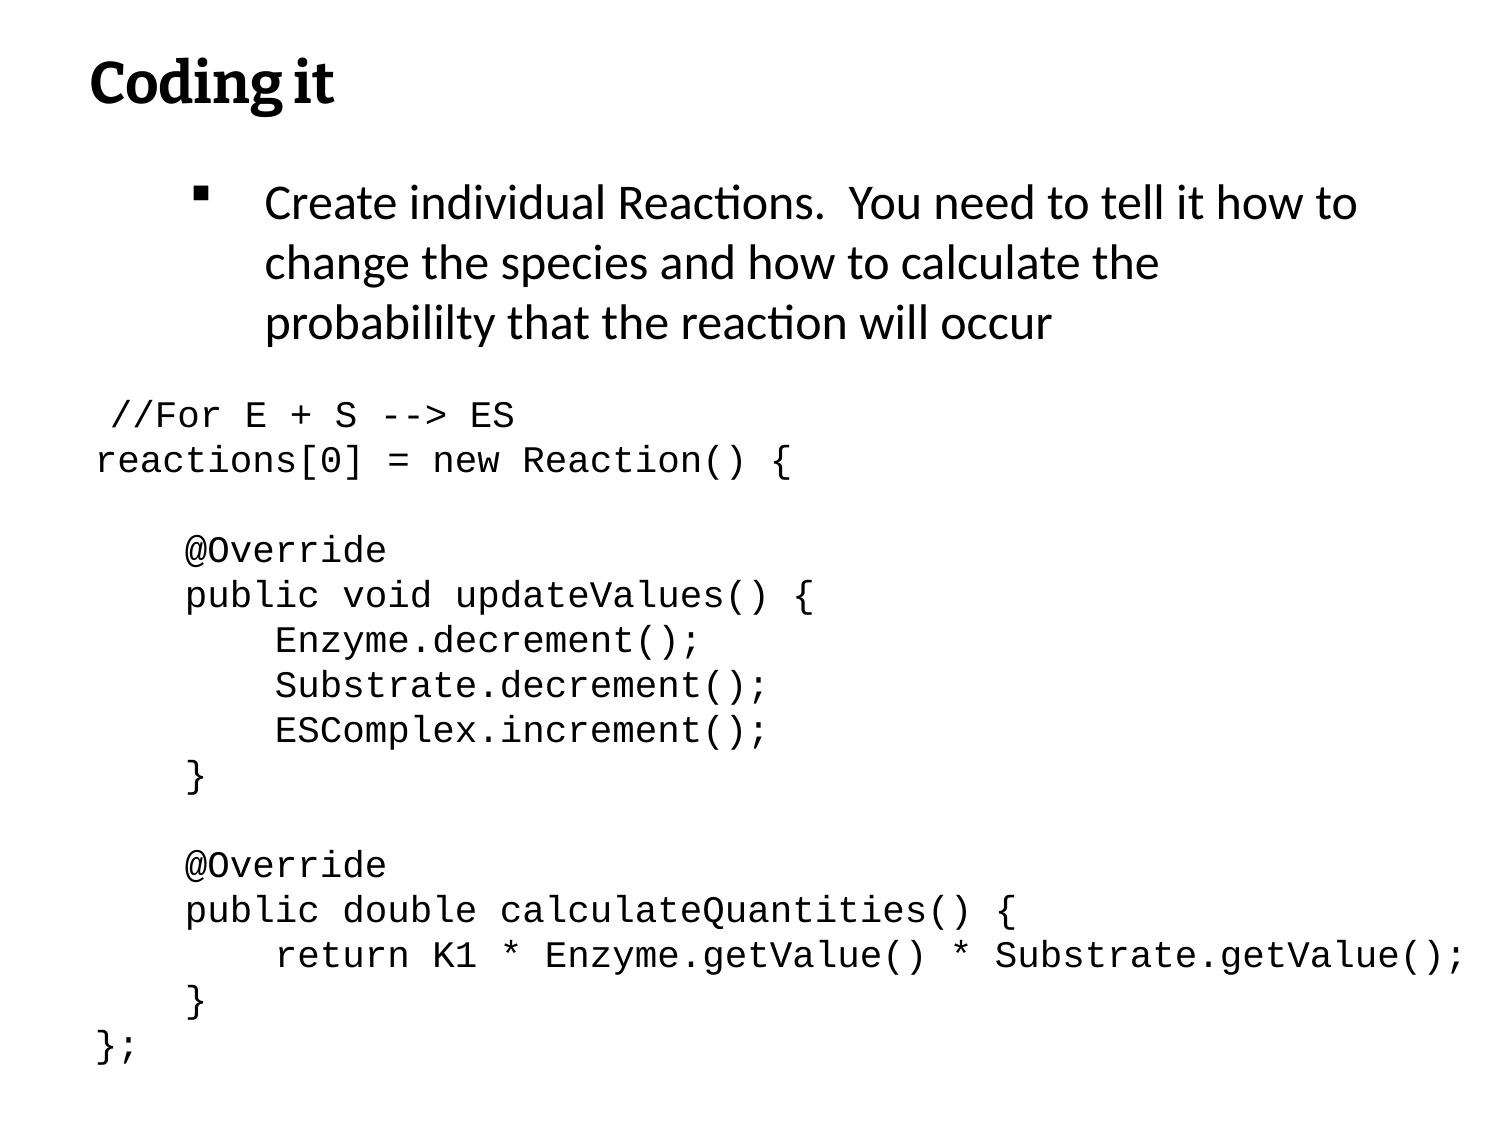

Coding it
Create individual Reactions.  You need to tell it how to change the species and how to calculate the probabililty that the reaction will occur
 	  //For E + S --> ES
        reactions[0] = new Reaction() {

            @Override
            public void updateValues() {
                Enzyme.decrement();
                Substrate.decrement();
                ESComplex.increment();
            }

            @Override
            public double calculateQuantities() {
                return K1 * Enzyme.getValue() * Substrate.getValue();
            }
        };